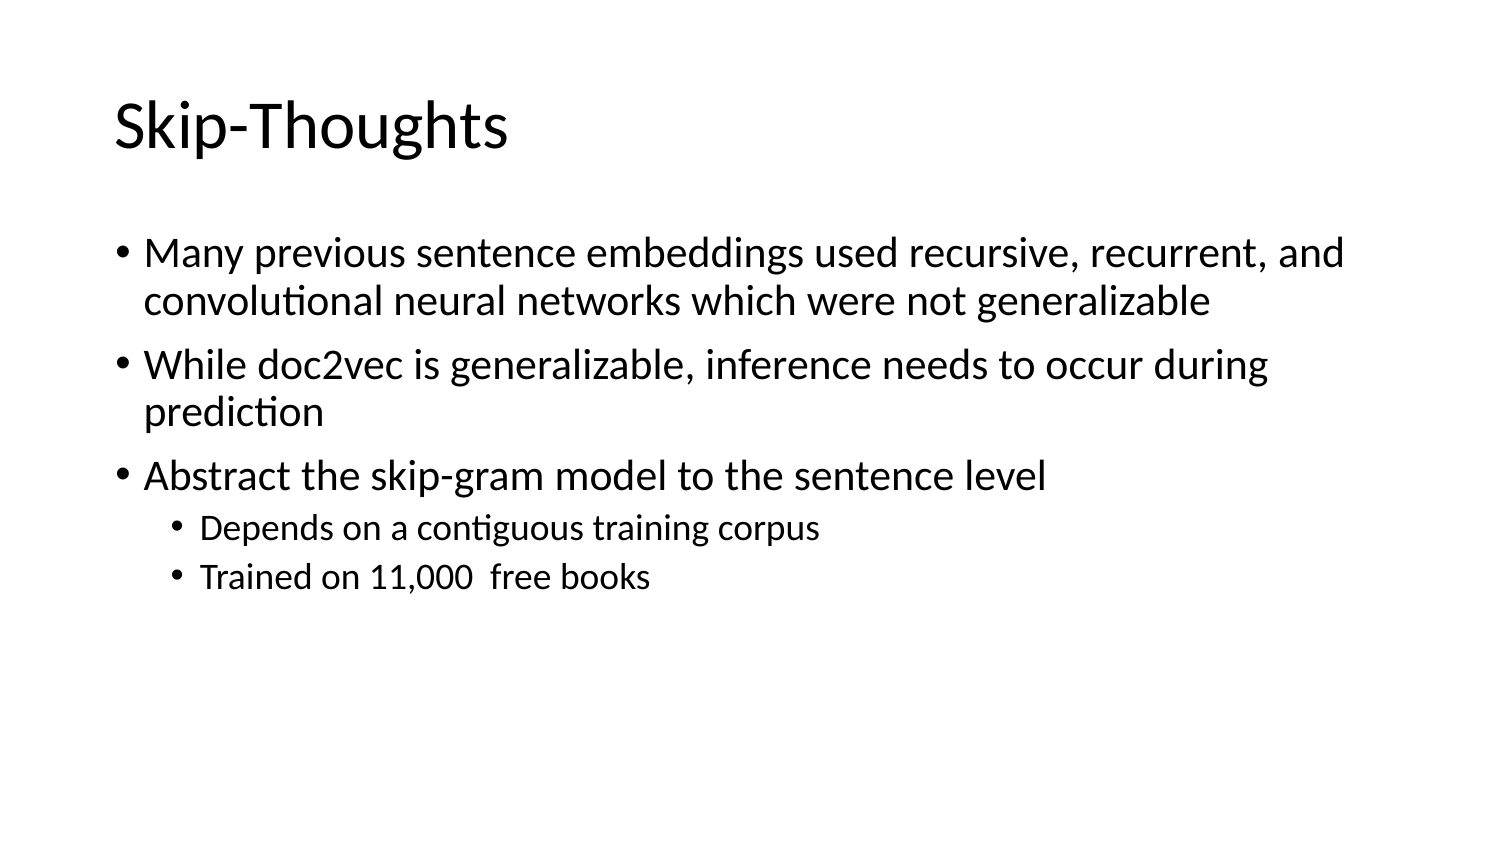

# Skip-Thoughts
Many previous sentence embeddings used recursive, recurrent, and convolutional neural networks which were not generalizable
While doc2vec is generalizable, inference needs to occur during prediction
Abstract the skip-gram model to the sentence level
Depends on a contiguous training corpus
Trained on 11,000  free books